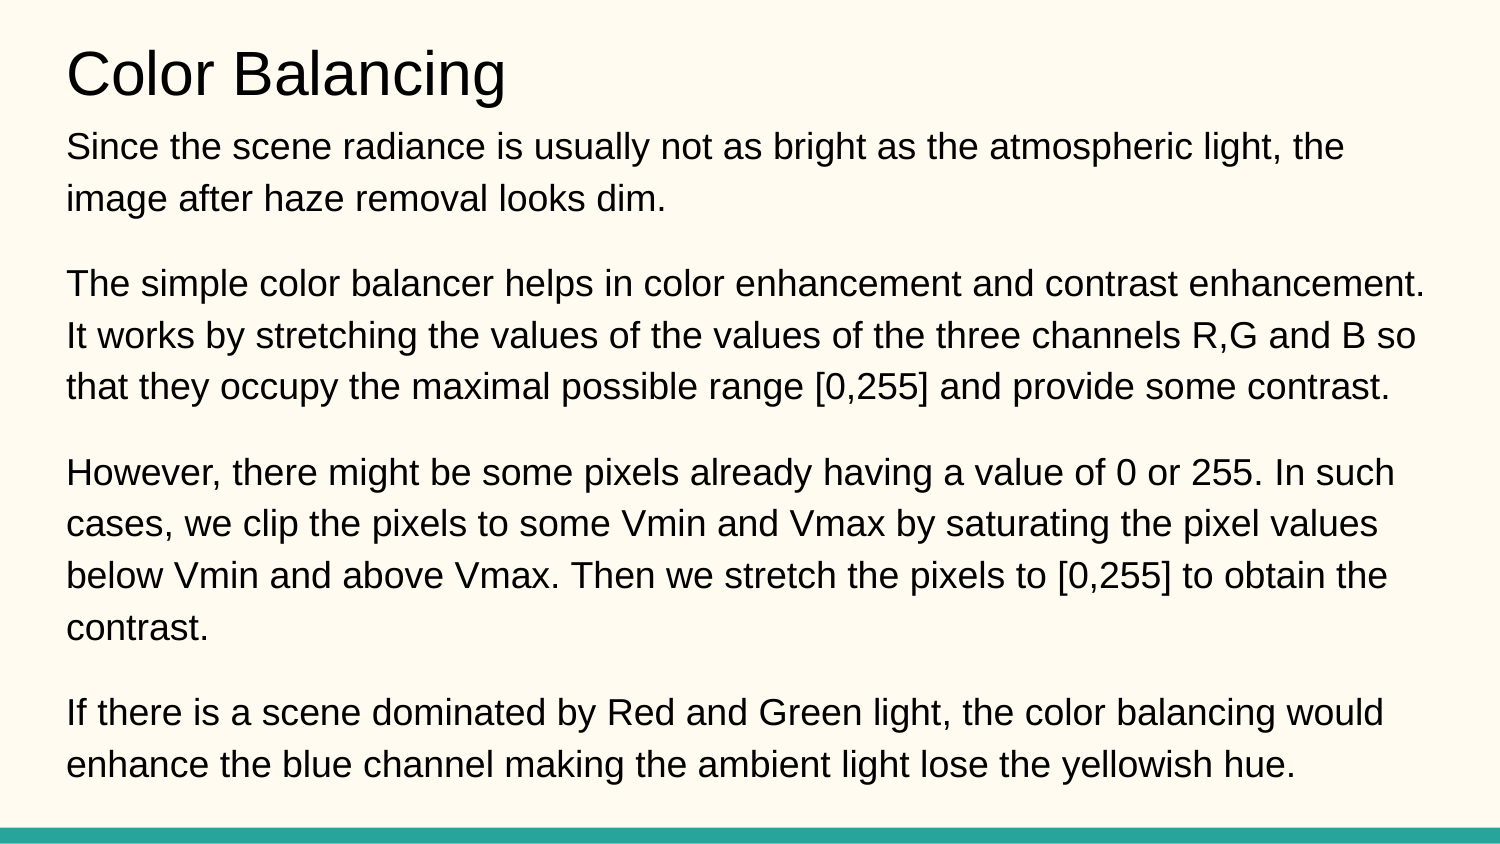

# Color Balancing
Since the scene radiance is usually not as bright as the atmospheric light, the image after haze removal looks dim.
The simple color balancer helps in color enhancement and contrast enhancement. It works by stretching the values of the values of the three channels R,G and B so that they occupy the maximal possible range [0,255] and provide some contrast.
However, there might be some pixels already having a value of 0 or 255. In such cases, we clip the pixels to some Vmin and Vmax by saturating the pixel values below Vmin and above Vmax. Then we stretch the pixels to [0,255] to obtain the contrast.
If there is a scene dominated by Red and Green light, the color balancing would enhance the blue channel making the ambient light lose the yellowish hue.